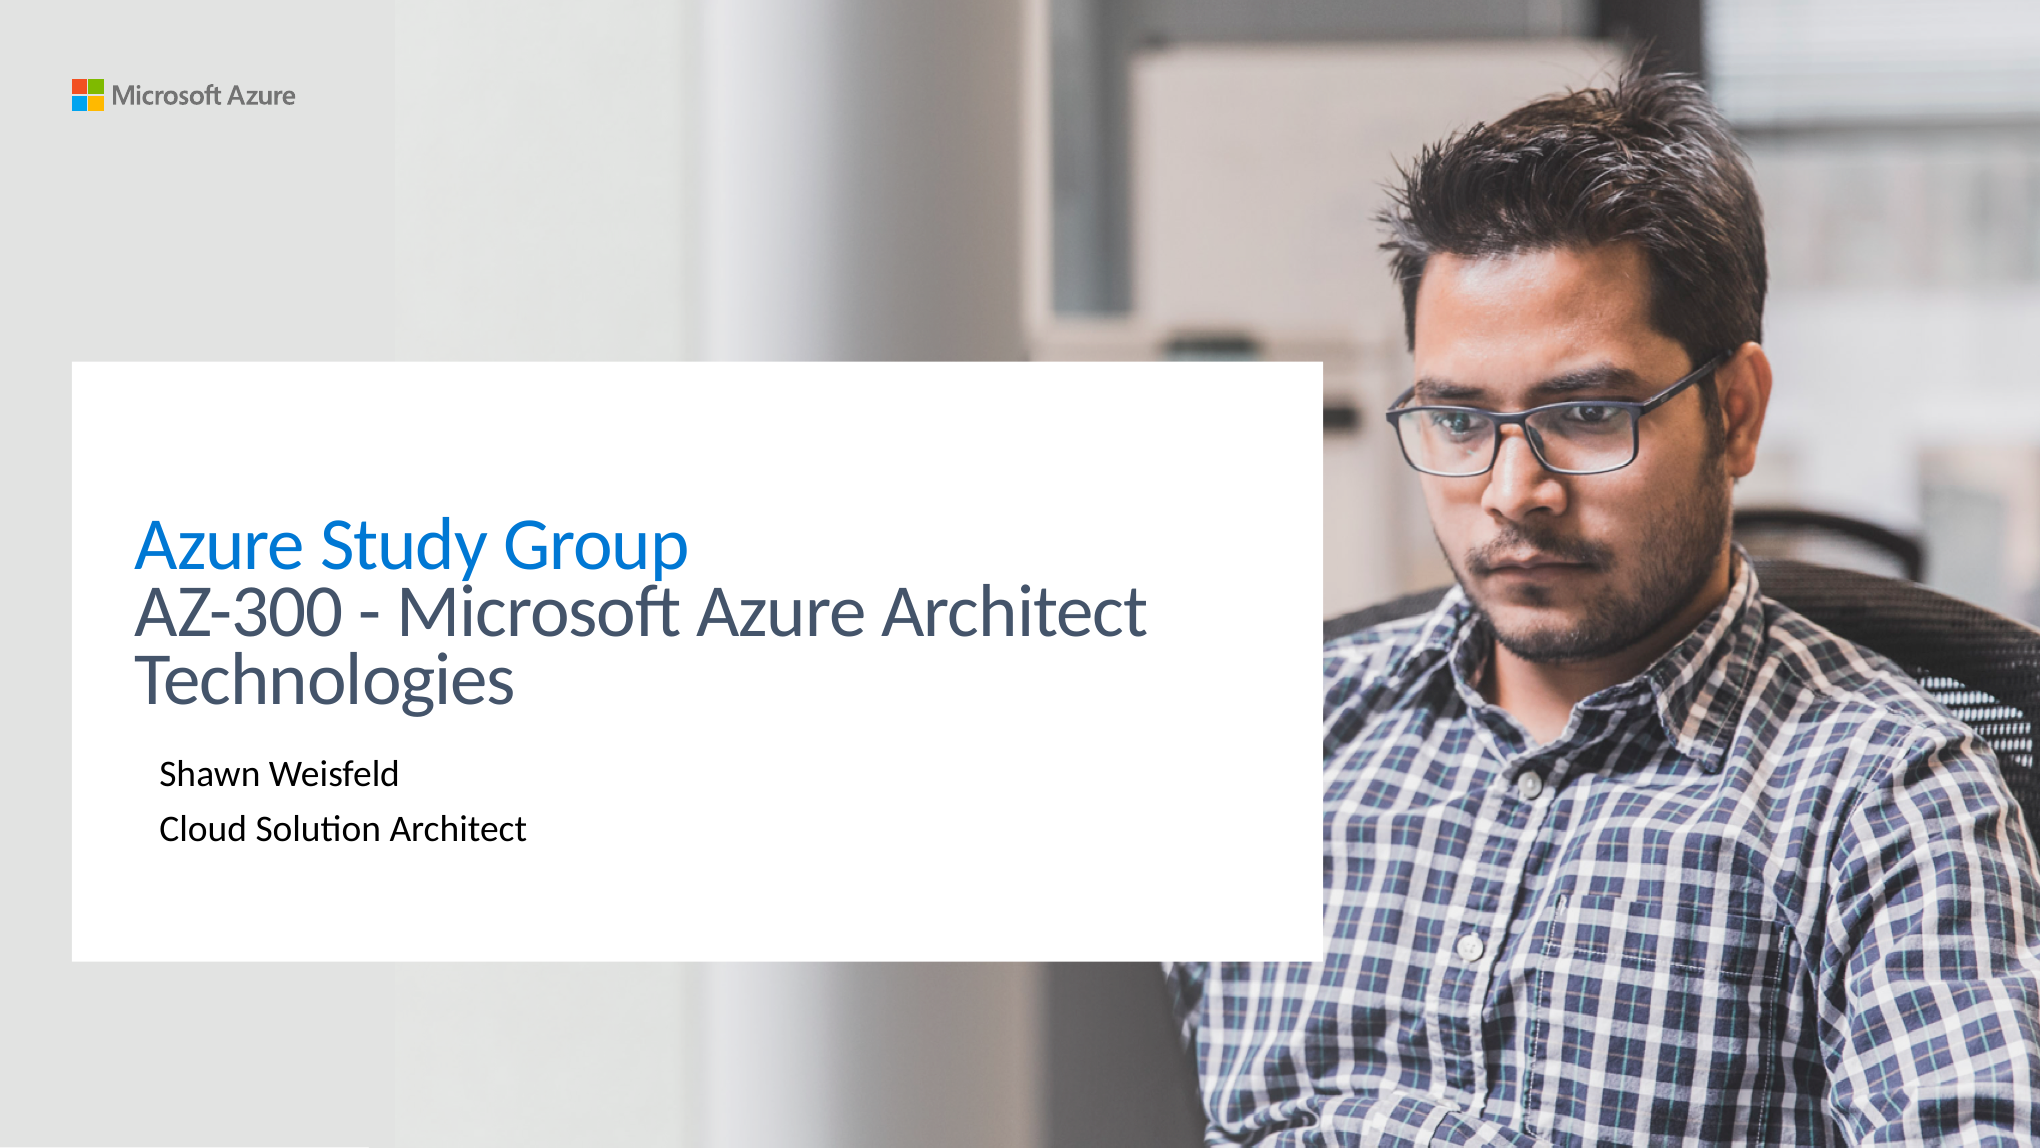

# Azure Study Group AZ-300 - Microsoft Azure Architect Technologies
Shawn Weisfeld
Cloud Solution Architect